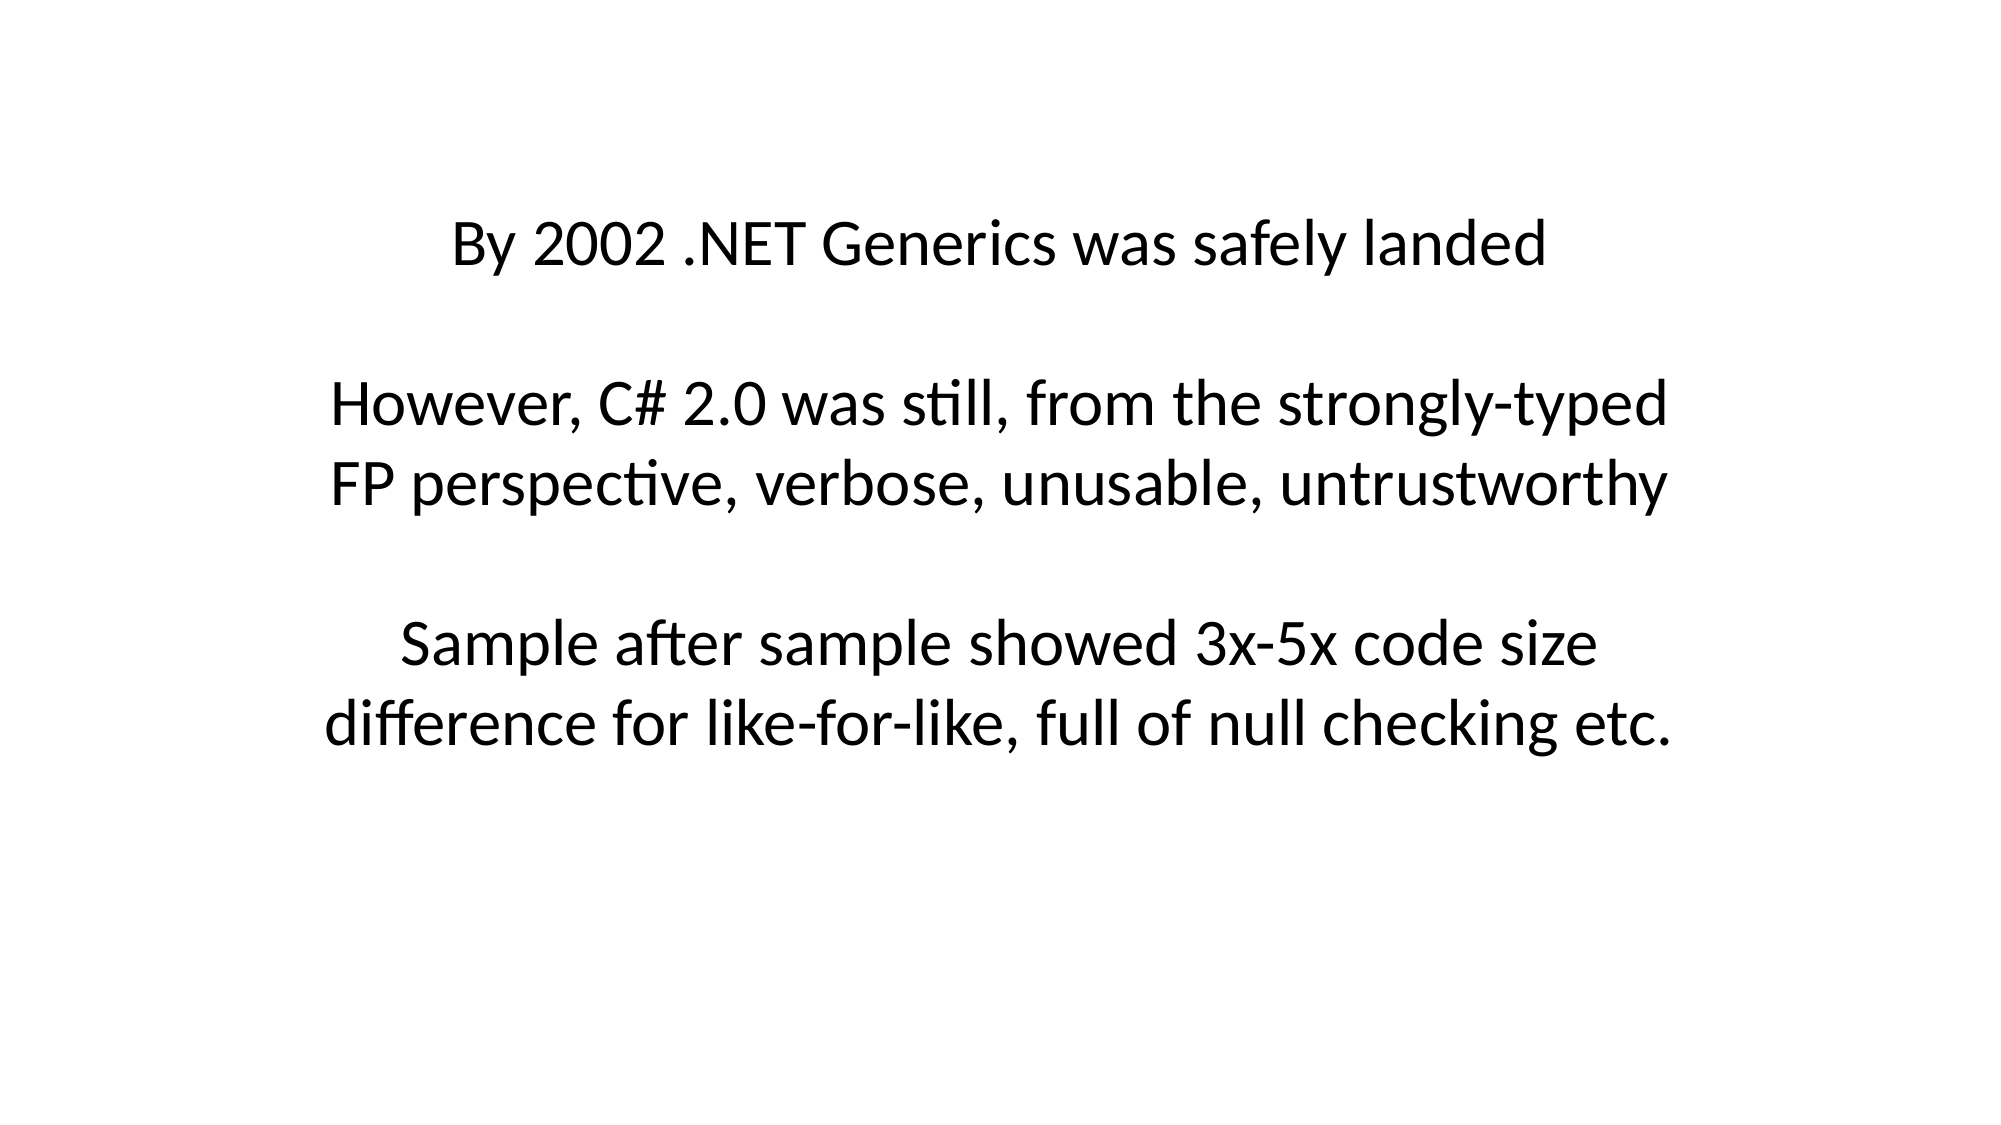

By 2002 .NET Generics was safely landed

However, C# 2.0 was still, from the strongly-typed FP perspective, verbose, unusable, untrustworthy

Sample after sample showed 3x-5x code size difference for like-for-like, full of null checking etc.